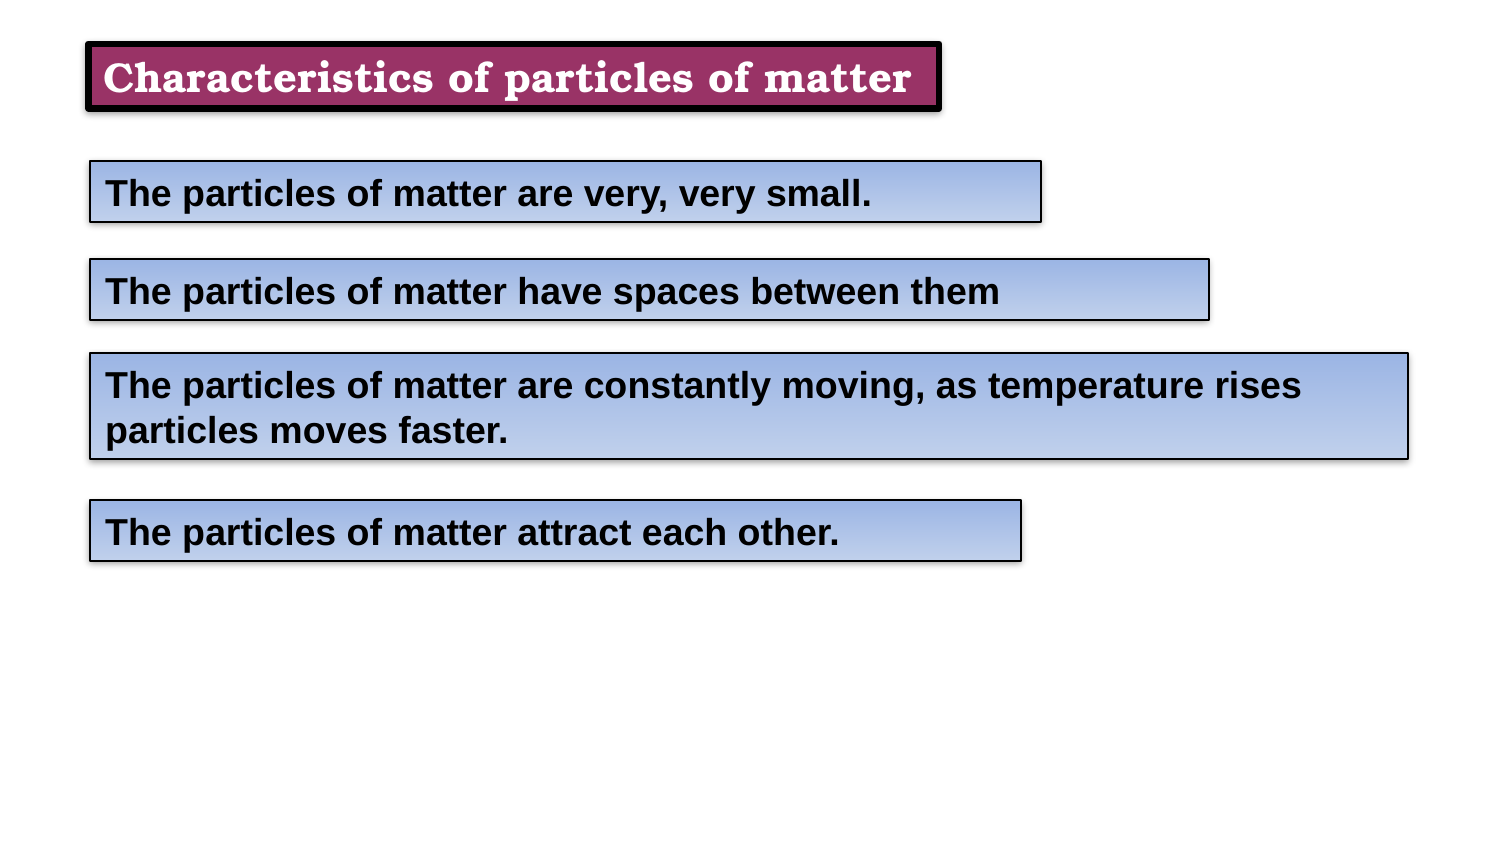

Characteristics of particles of matter
The particles of matter are very, very small.
The particles of matter have spaces between them
The particles of matter are constantly moving, as temperature rises particles moves faster.
The particles of matter attract each other.